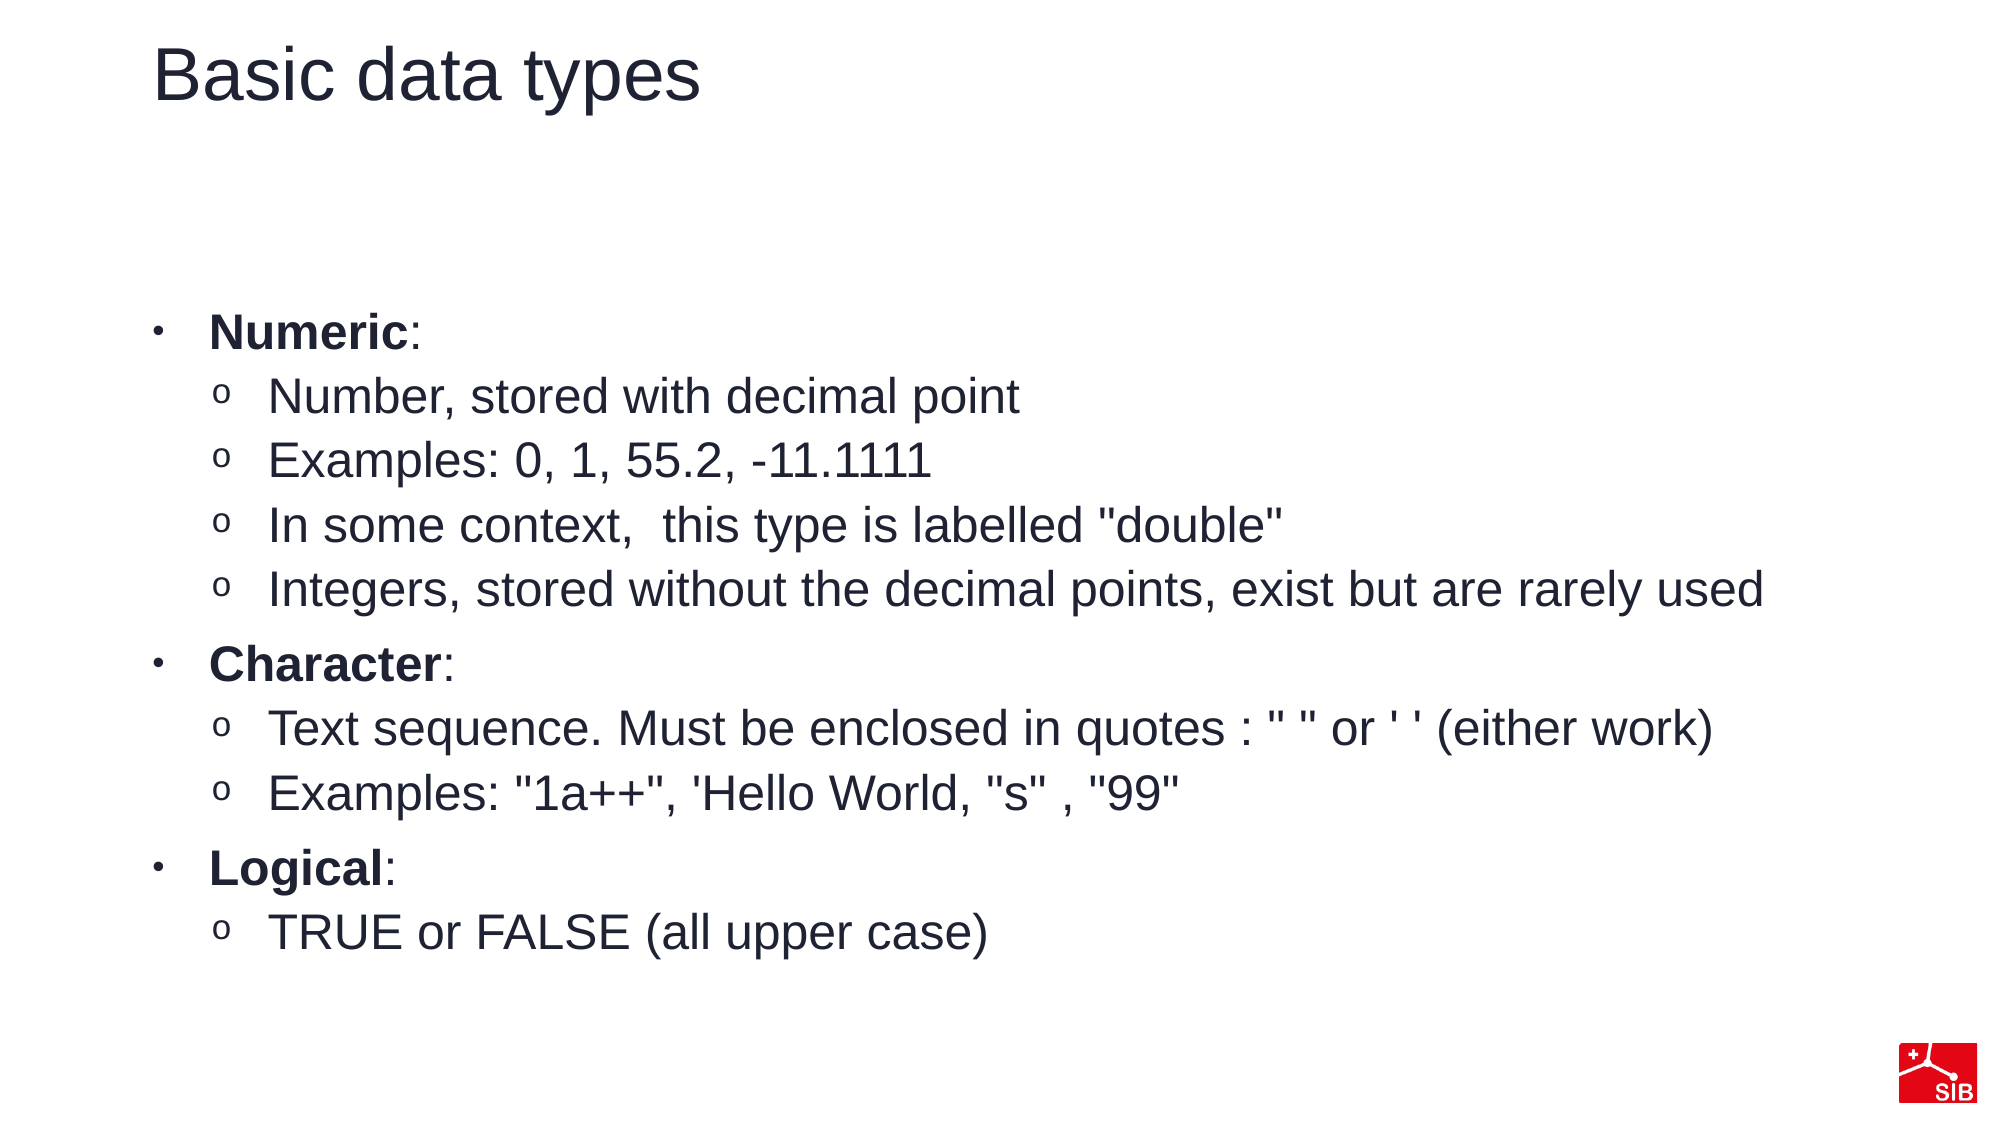

# Basic data types
Numeric:
Number, stored with decimal point
Examples: 0, 1, 55.2, -11.1111
In some context,  this type is labelled "double"
Integers, stored without the decimal points, exist but are rarely used
Character:
Text sequence. Must be enclosed in quotes : " " or ' ' (either work)
Examples: "1a++", 'Hello World, "s" , "99"
Logical:
TRUE or FALSE (all upper case)